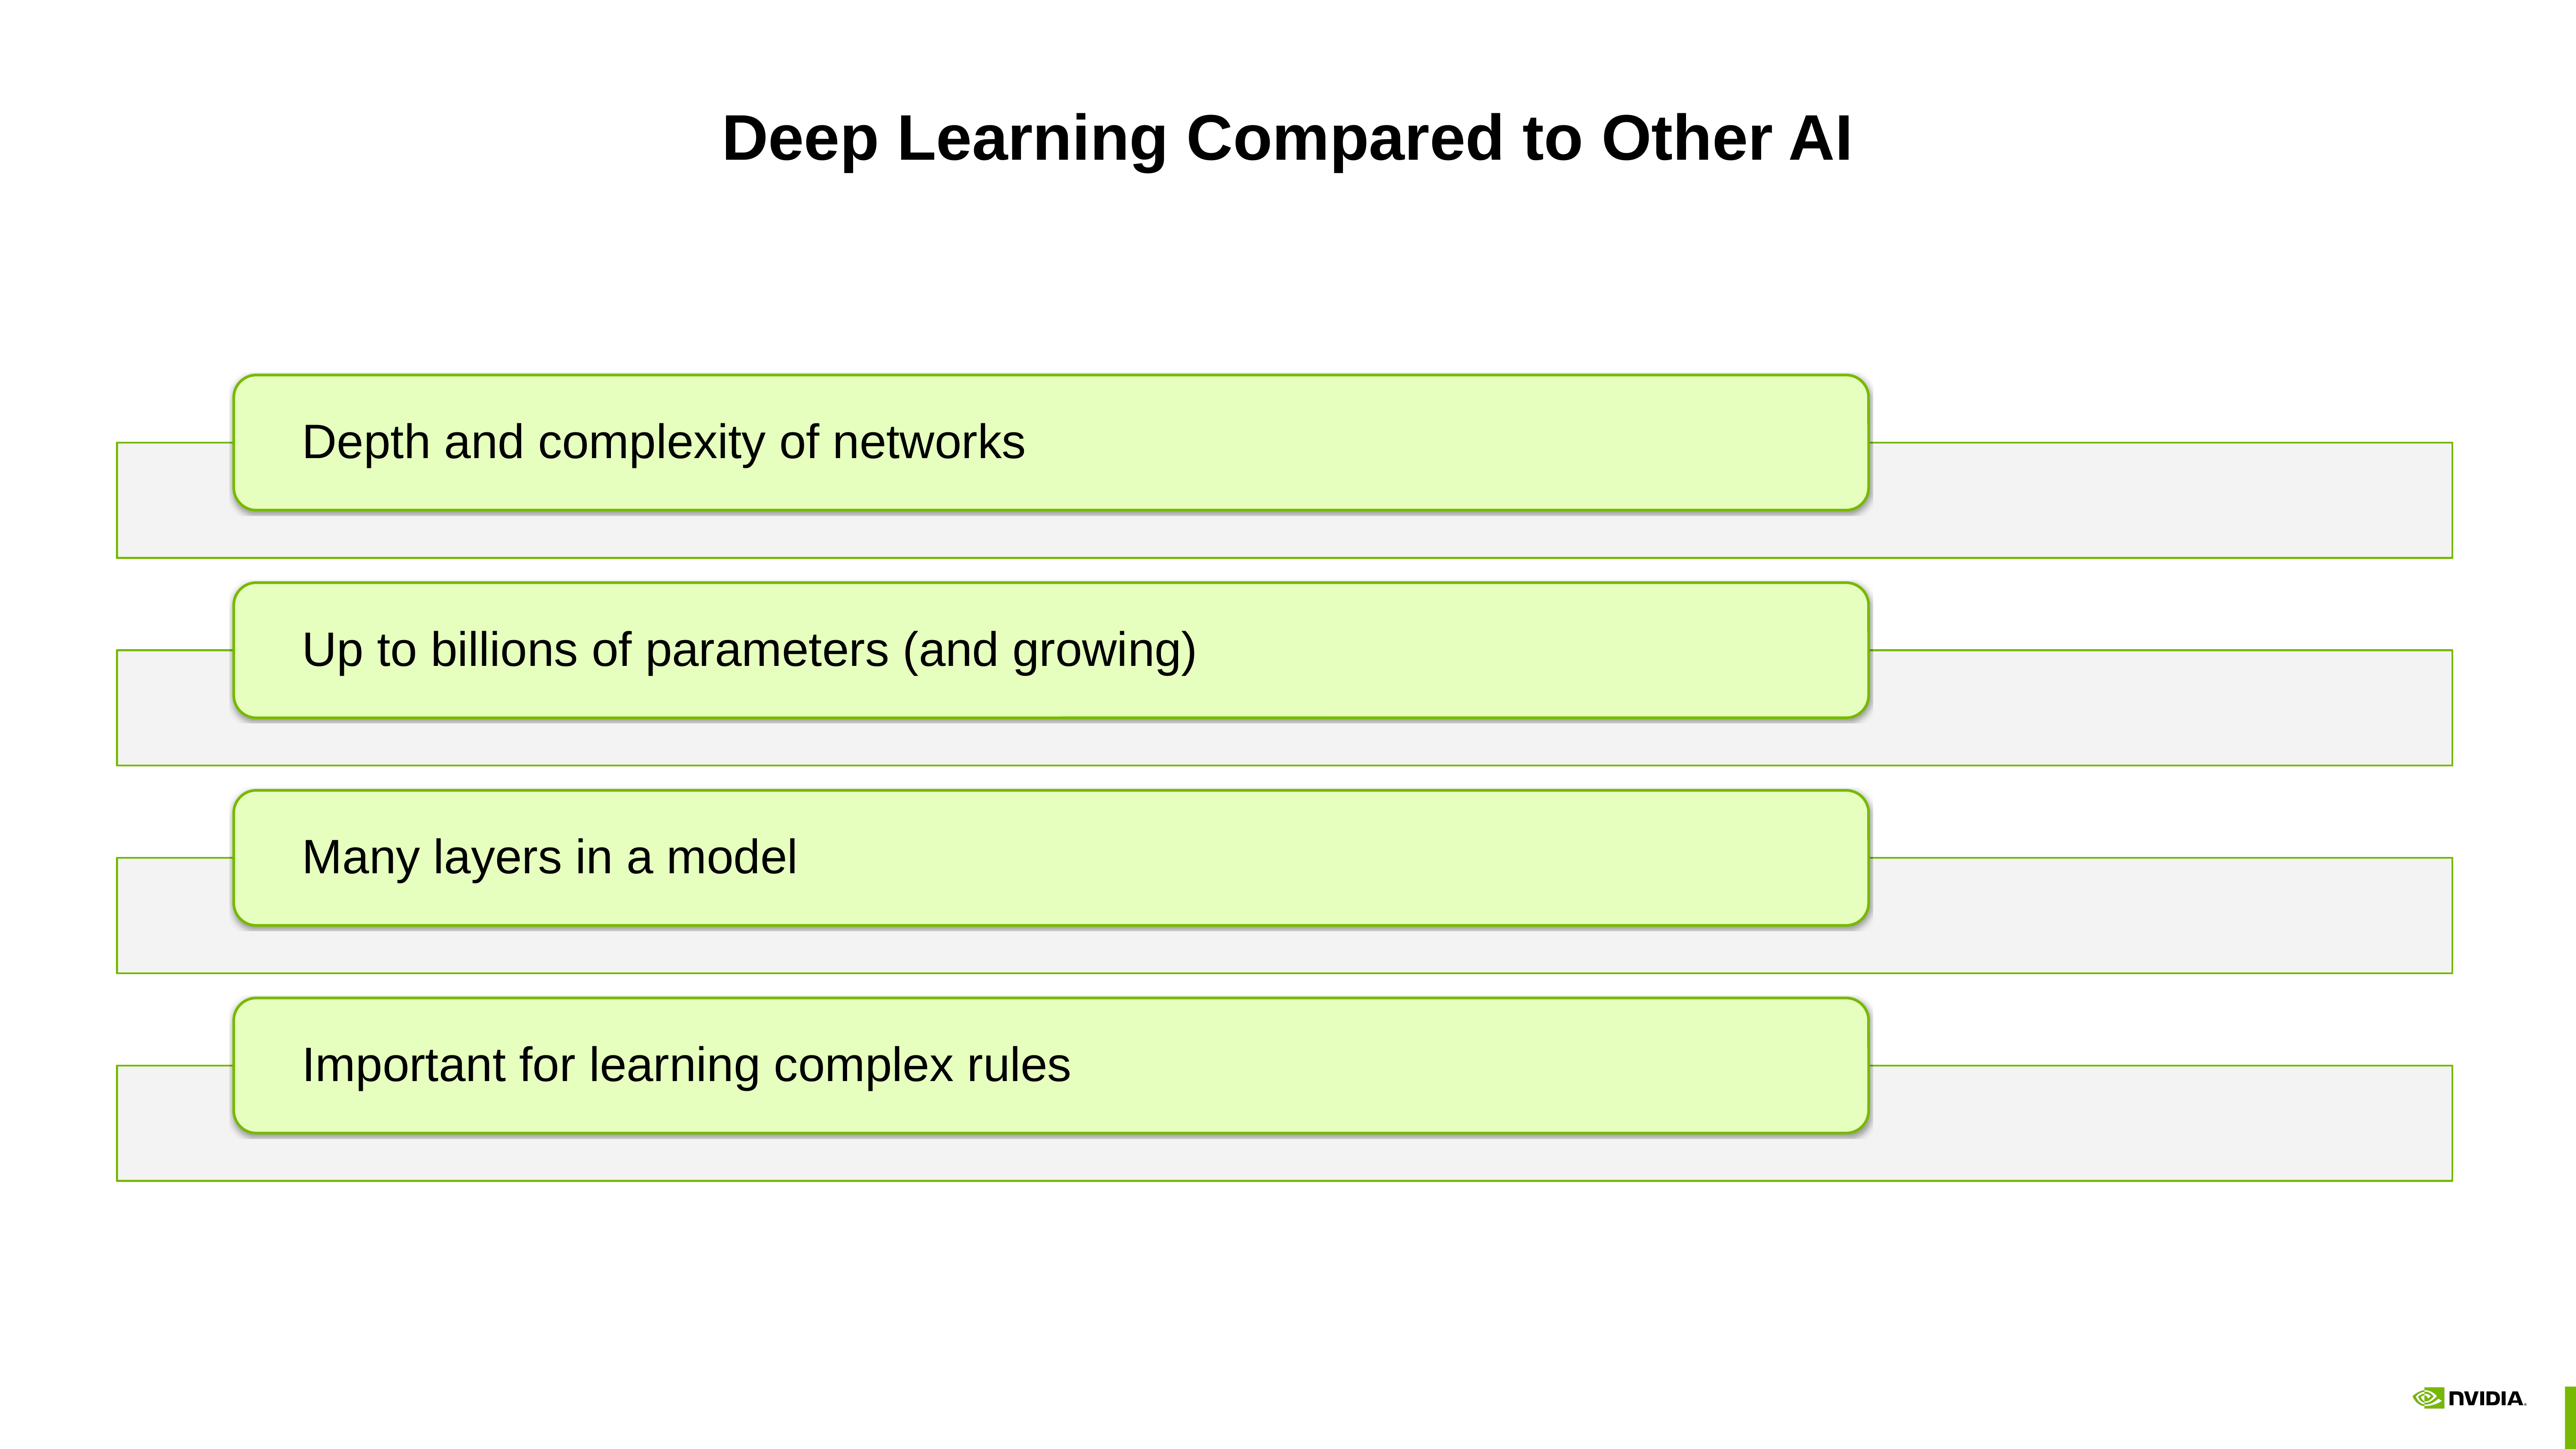

Deep Learning Compared to Other AI

Depth and complexity of networks

Up to billions of parameters (and growing)

Many layers in a model

Important for learning complex rules